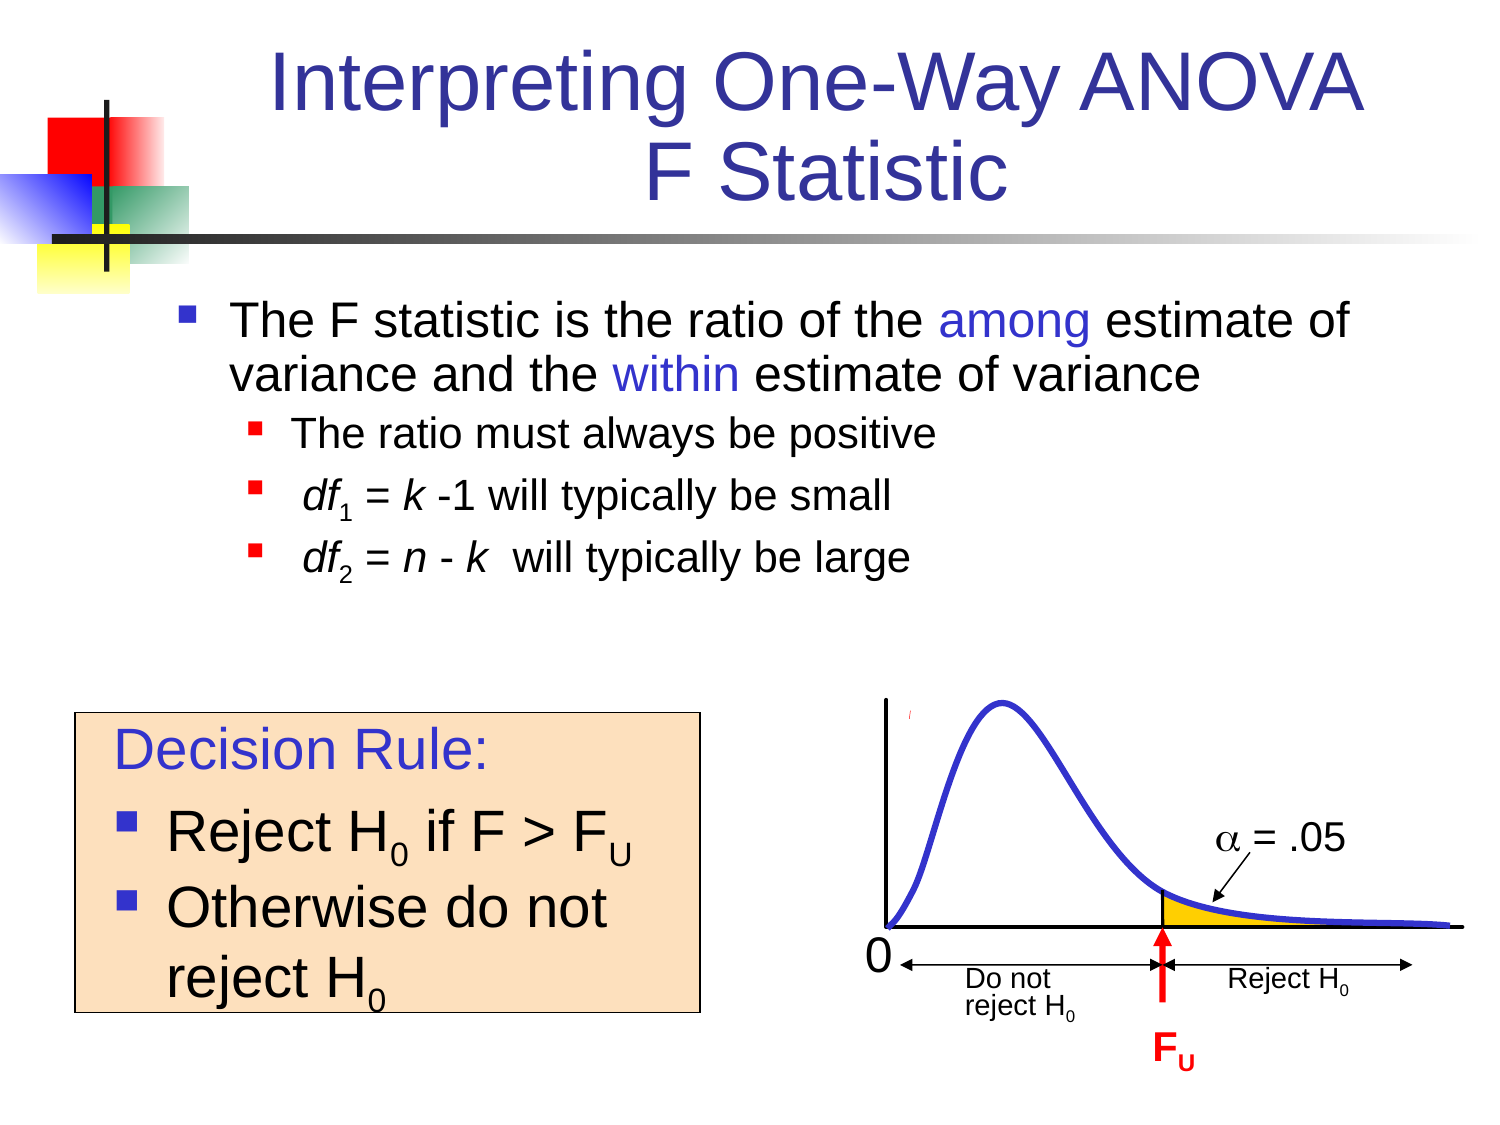

# Interpreting One-Way ANOVA F Statistic
The F statistic is the ratio of the among estimate of variance and the within estimate of variance
The ratio must always be positive
 df1 = k -1 will typically be small
 df2 = n - k  will typically be large

Decision Rule:
Reject H0 if F > FU
Otherwise do not reject H0

α = .05

0

Do not
reject H0
Reject H0

FU